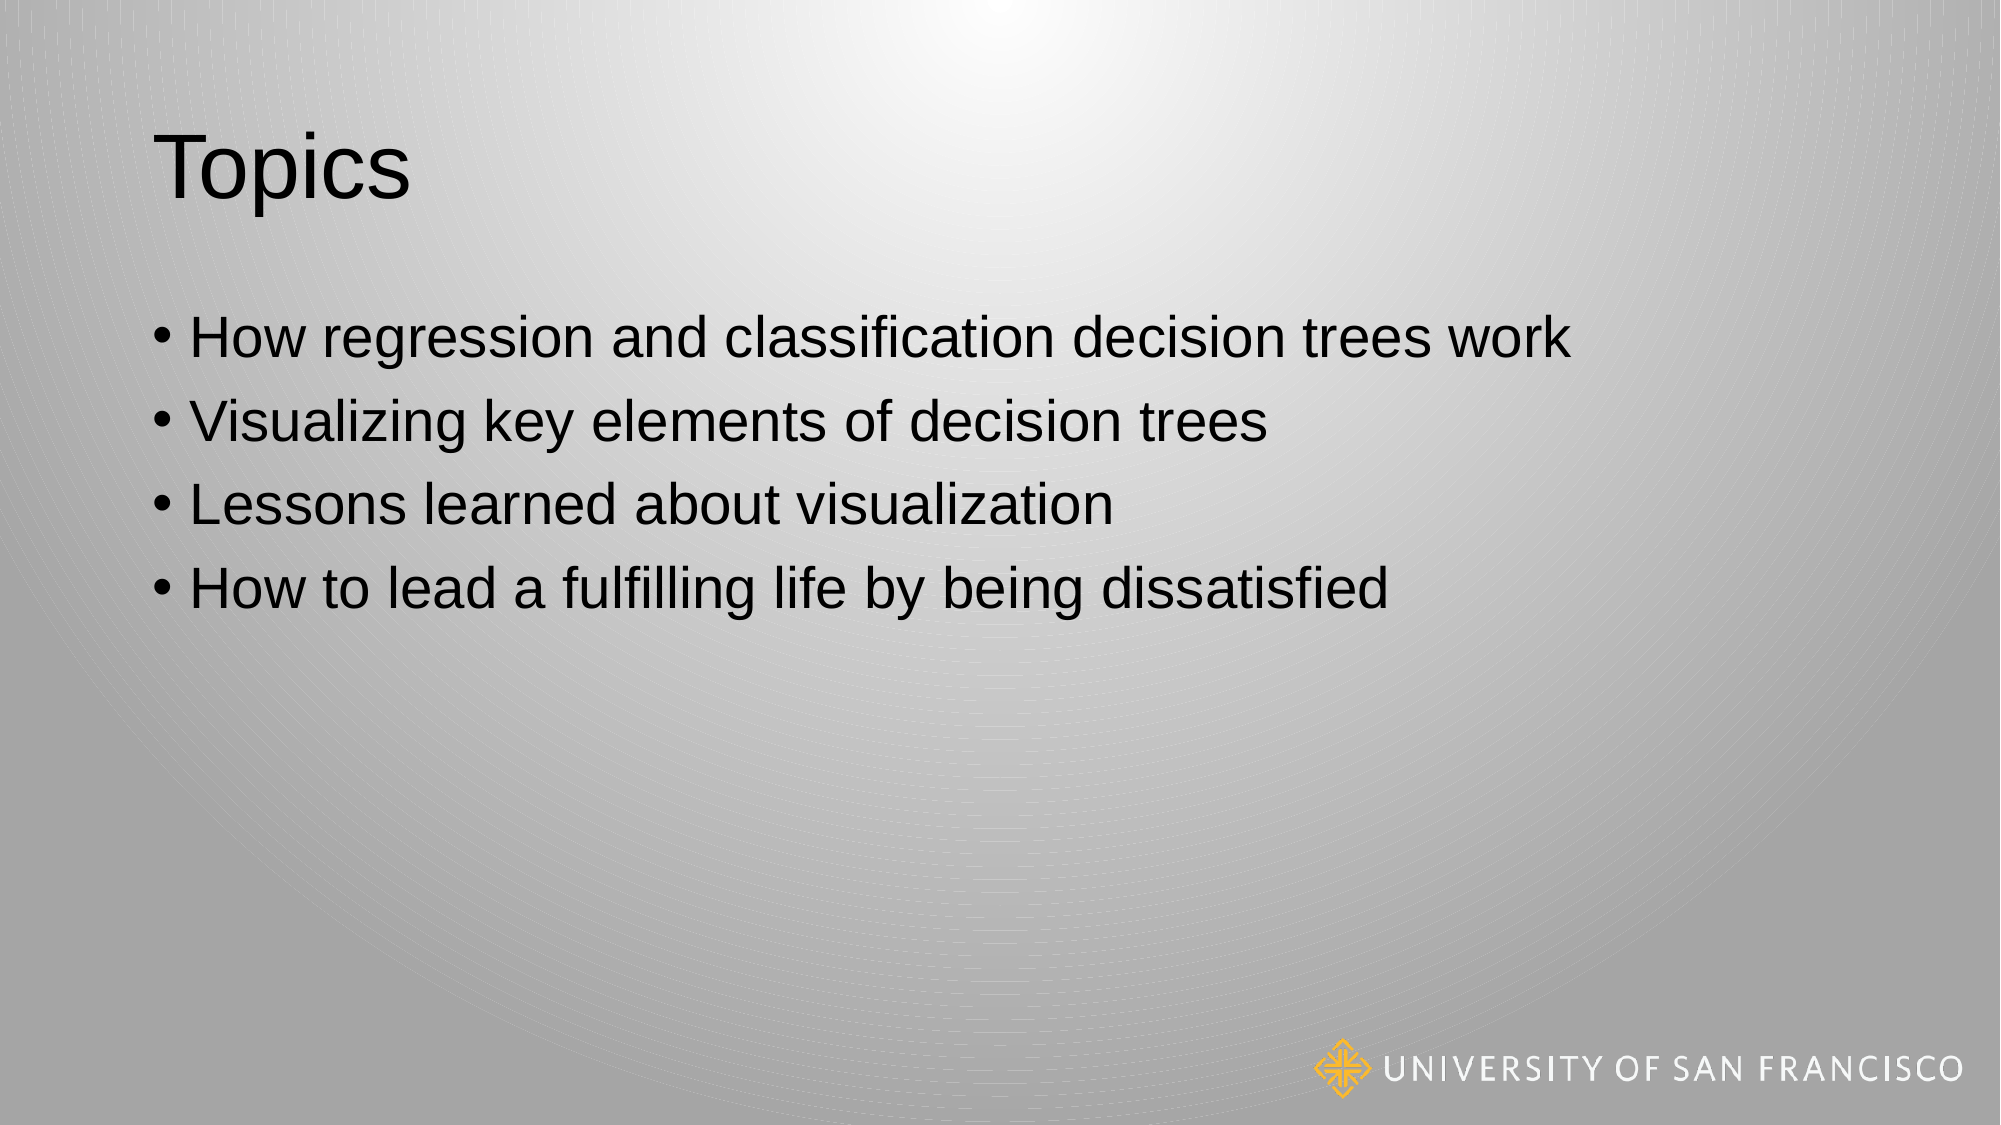

# Topics
How regression and classification decision trees work
Visualizing key elements of decision trees
Lessons learned about visualization
How to lead a fulfilling life by being dissatisfied